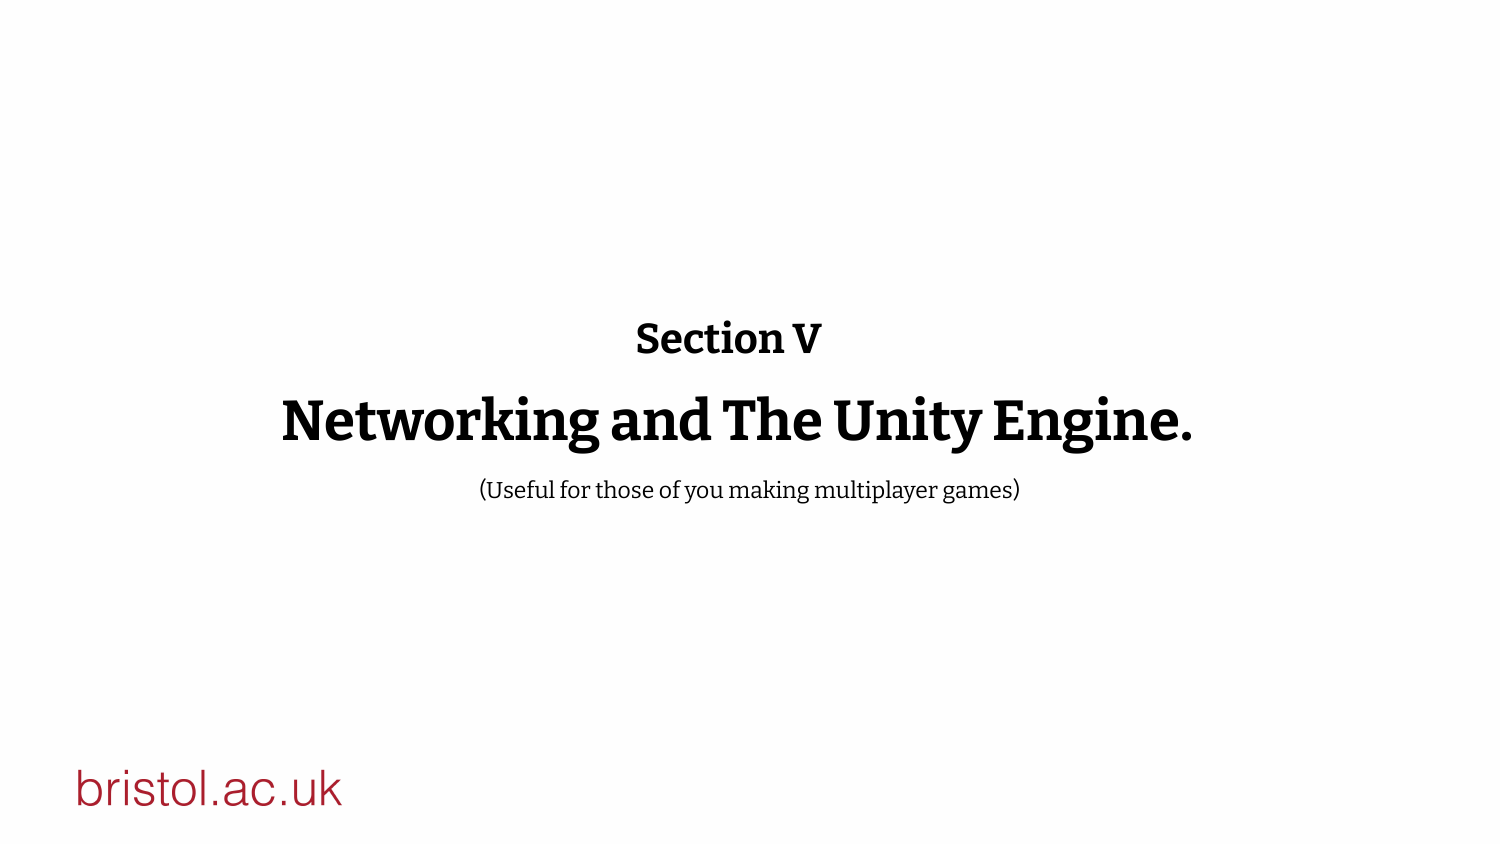

Section V
# Networking and The Unity Engine.
(Useful for those of you making multiplayer games)